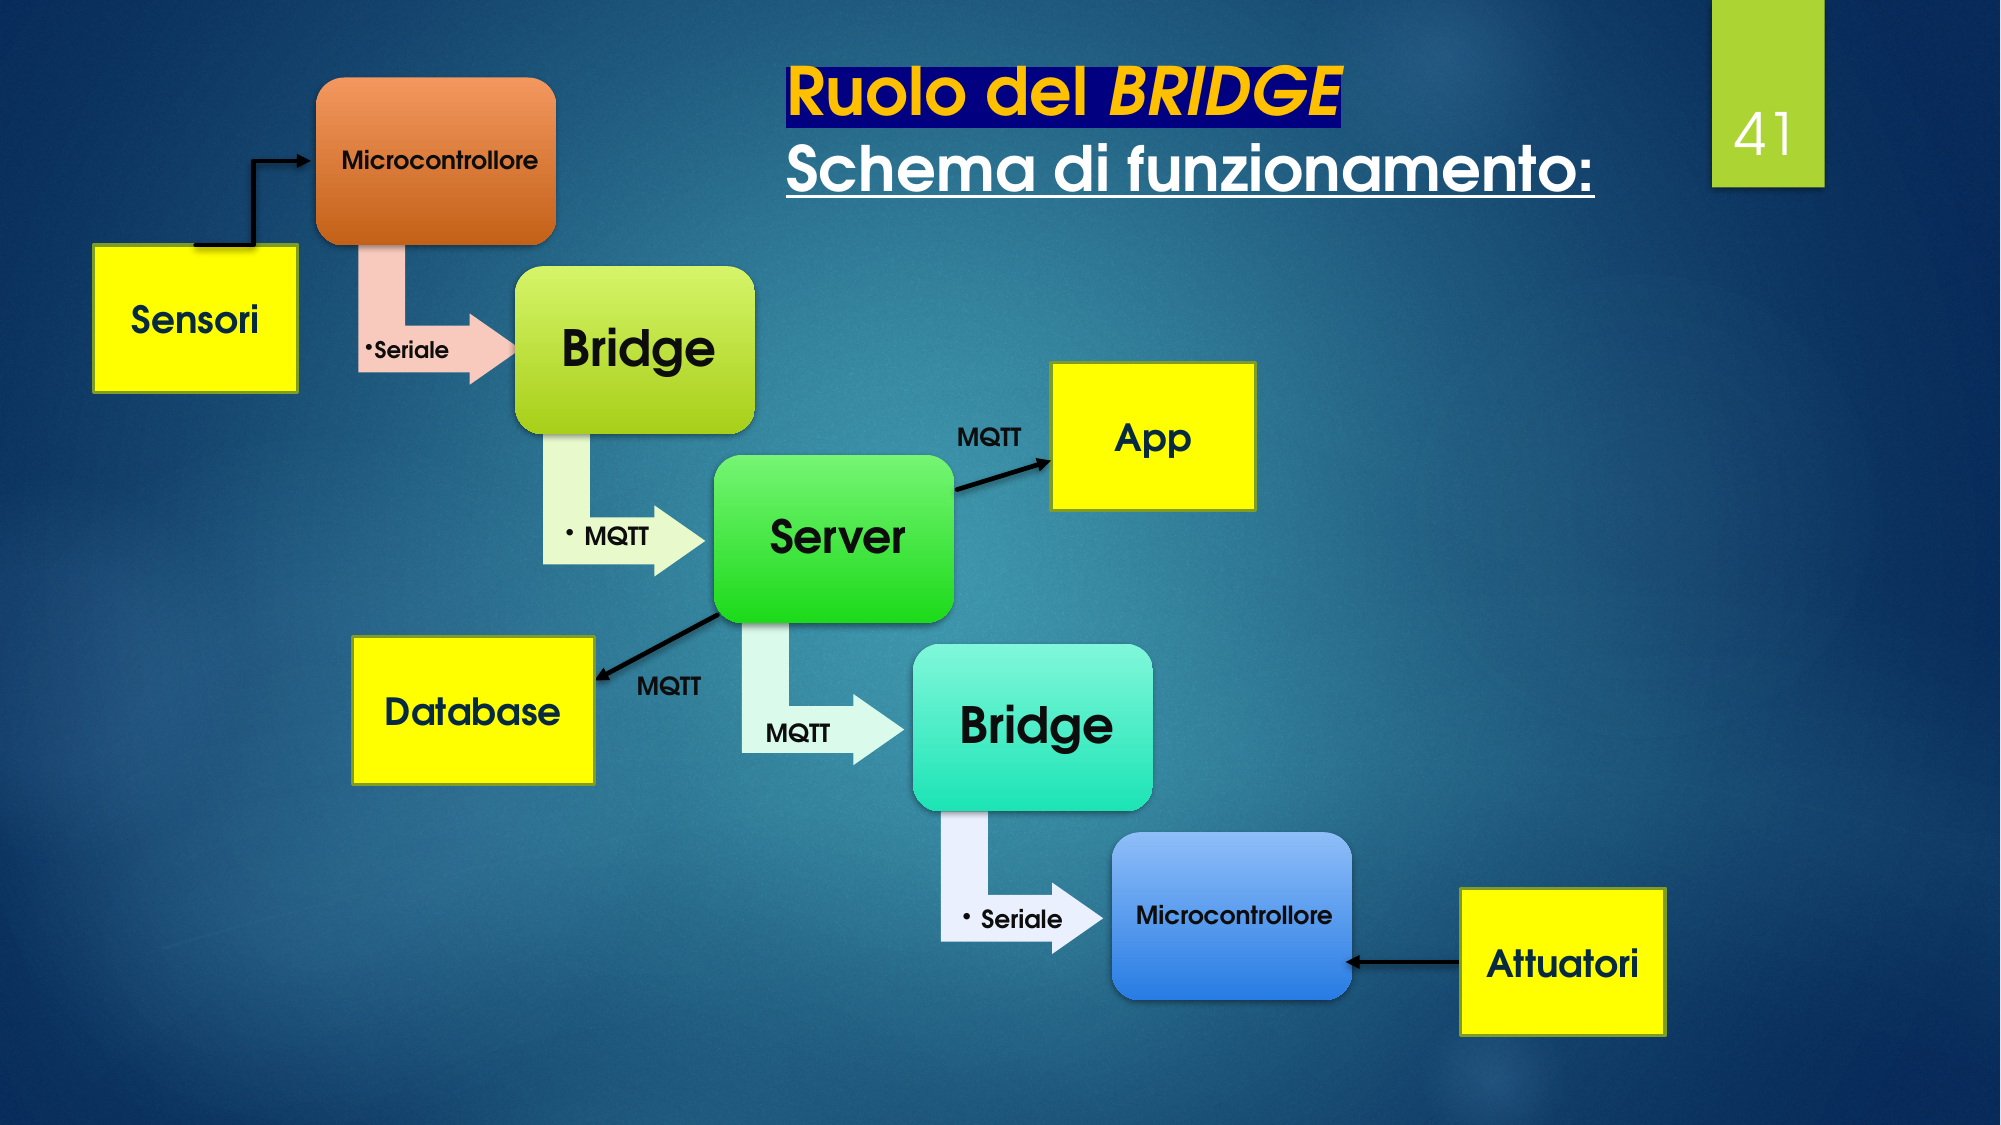

Ruolo del BRIDGE
Schema di funzionamento:
41
Microcontrollore
Seriale
Bridge
MQTT
Server
Bridge
Seriale
Microcontrollore
Sensori
App
MQTT
Database
MQTT
MQTT
Attuatori